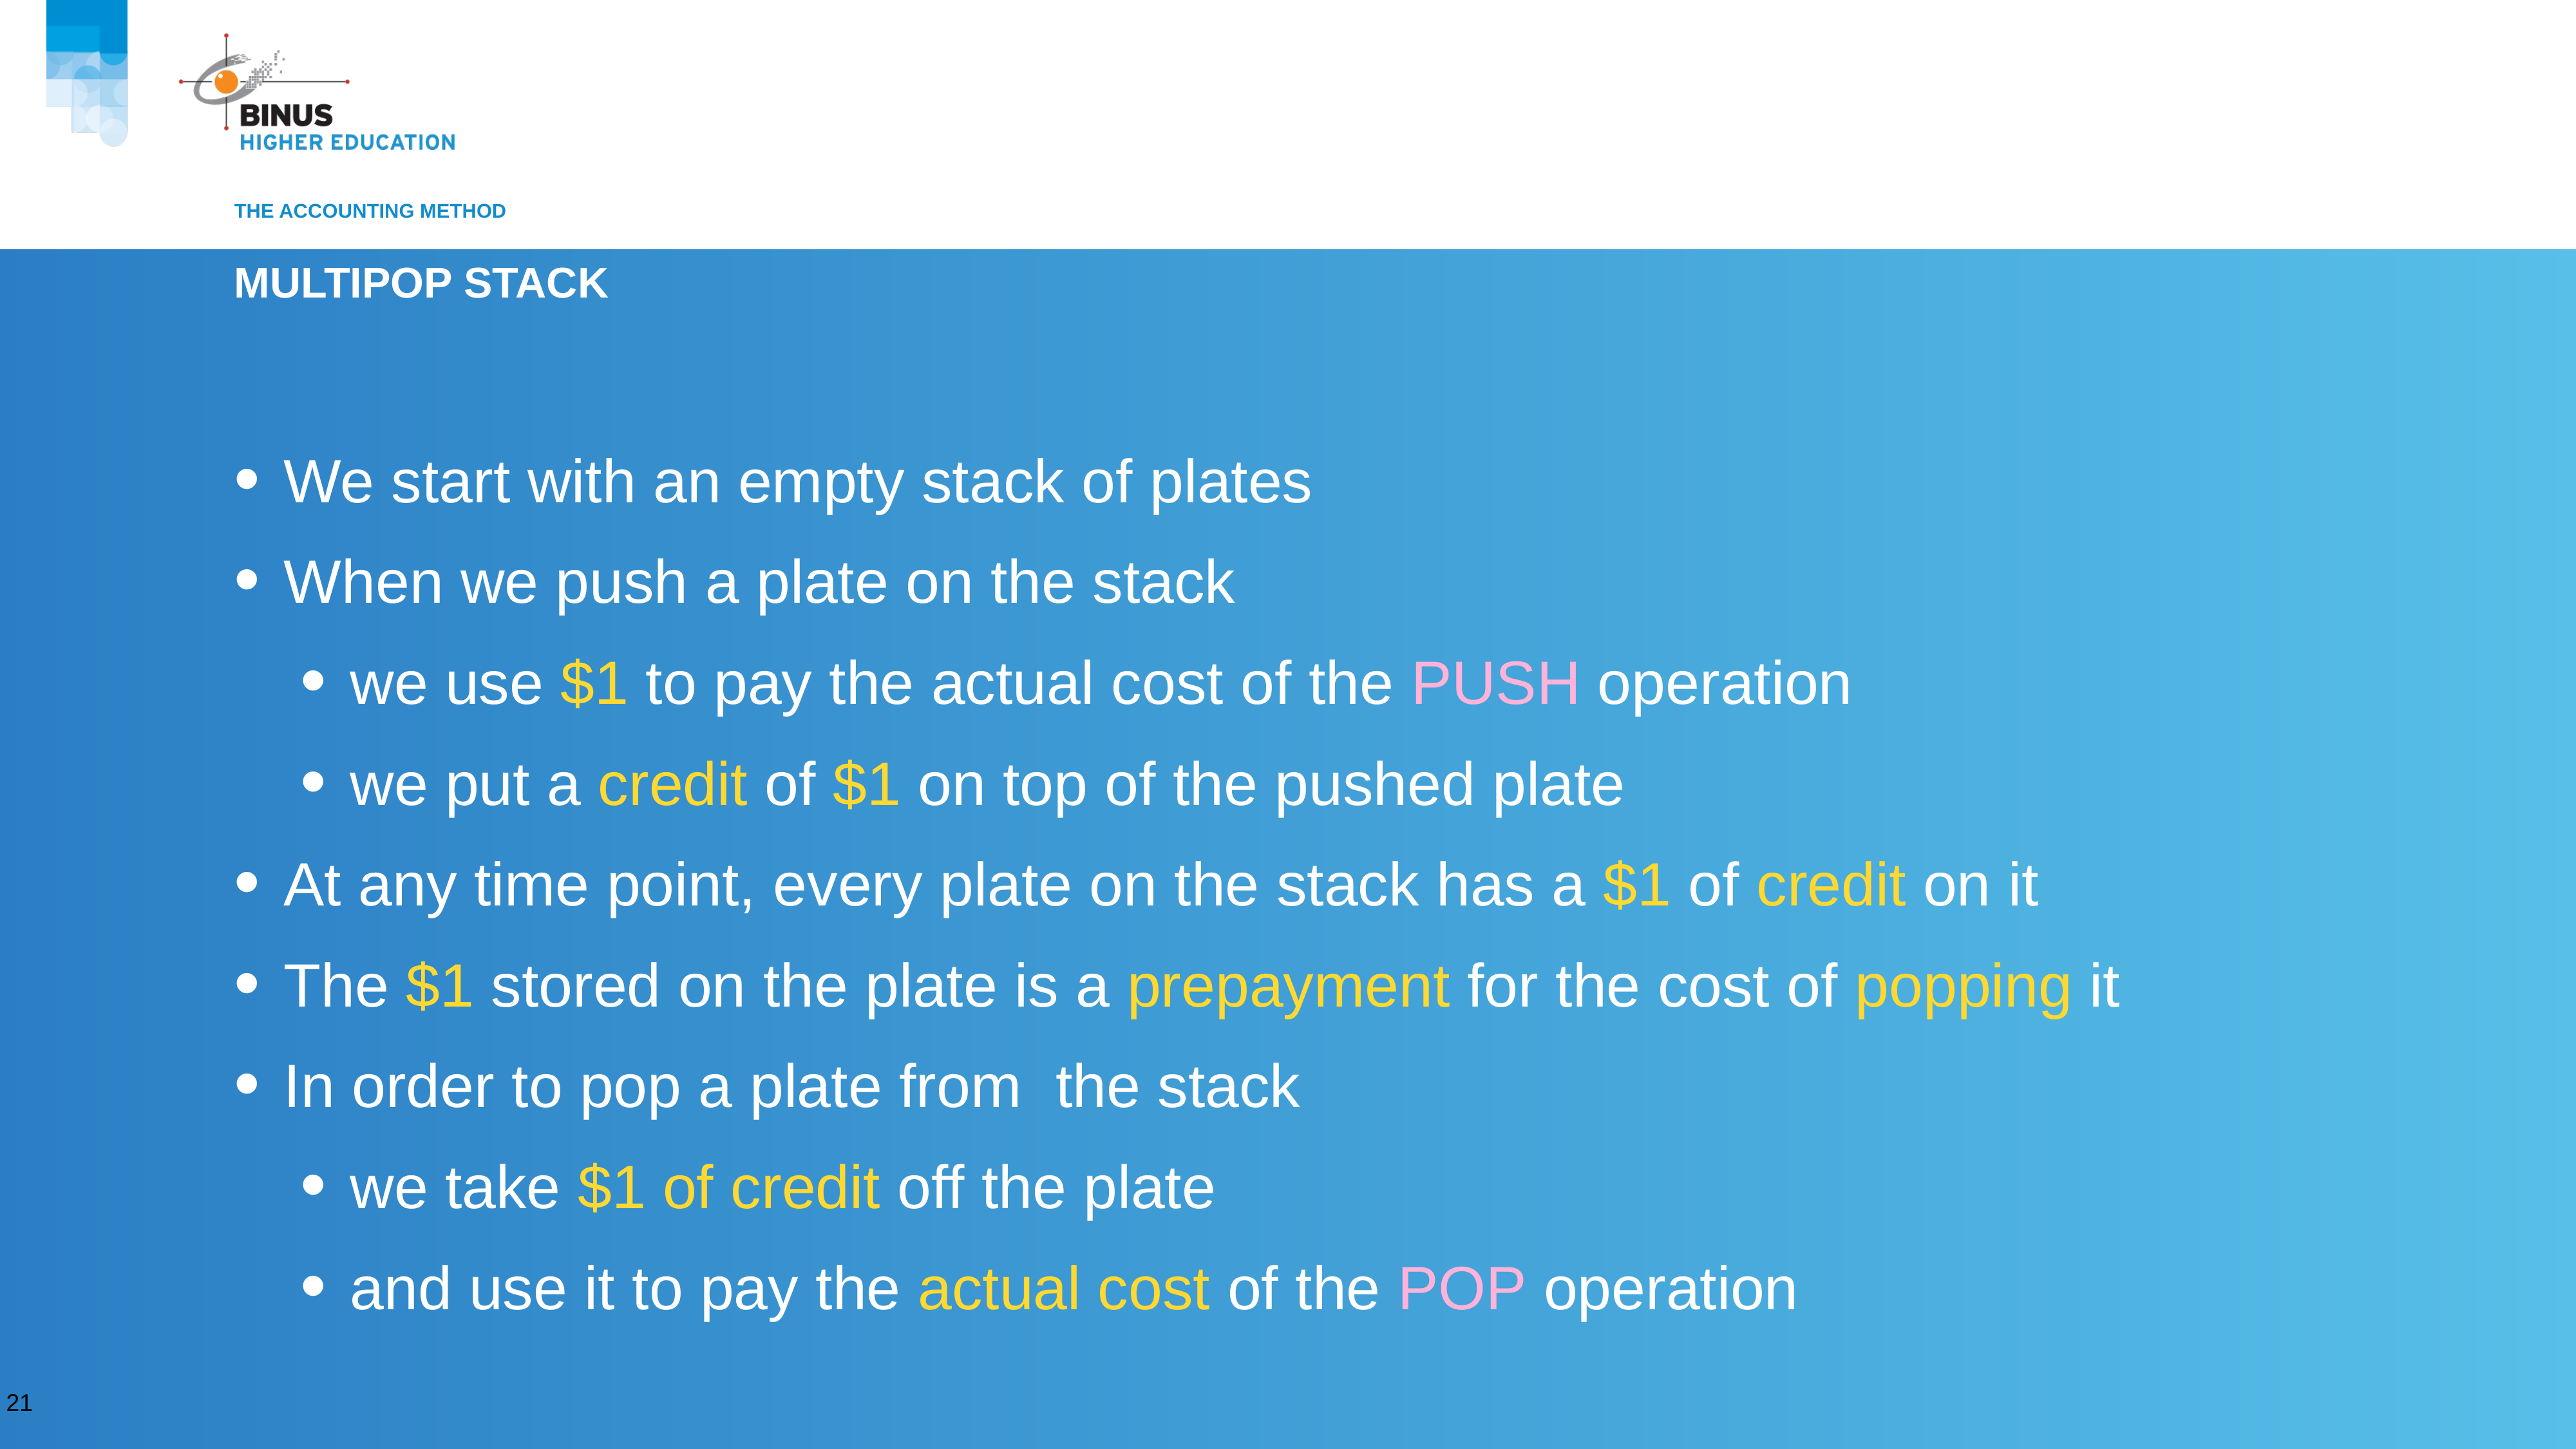

# The Accounting Method
Multipop stack
We start with an empty stack of plates
When we push a plate on the stack
we use $1 to pay the actual cost of the PUSH operation
we put a credit of $1 on top of the pushed plate
At any time point, every plate on the stack has a $1 of credit on it
The $1 stored on the plate is a prepayment for the cost of popping it
In order to pop a plate from  the stack
we take $1 of credit off the plate
and use it to pay the actual cost of the POP operation

21